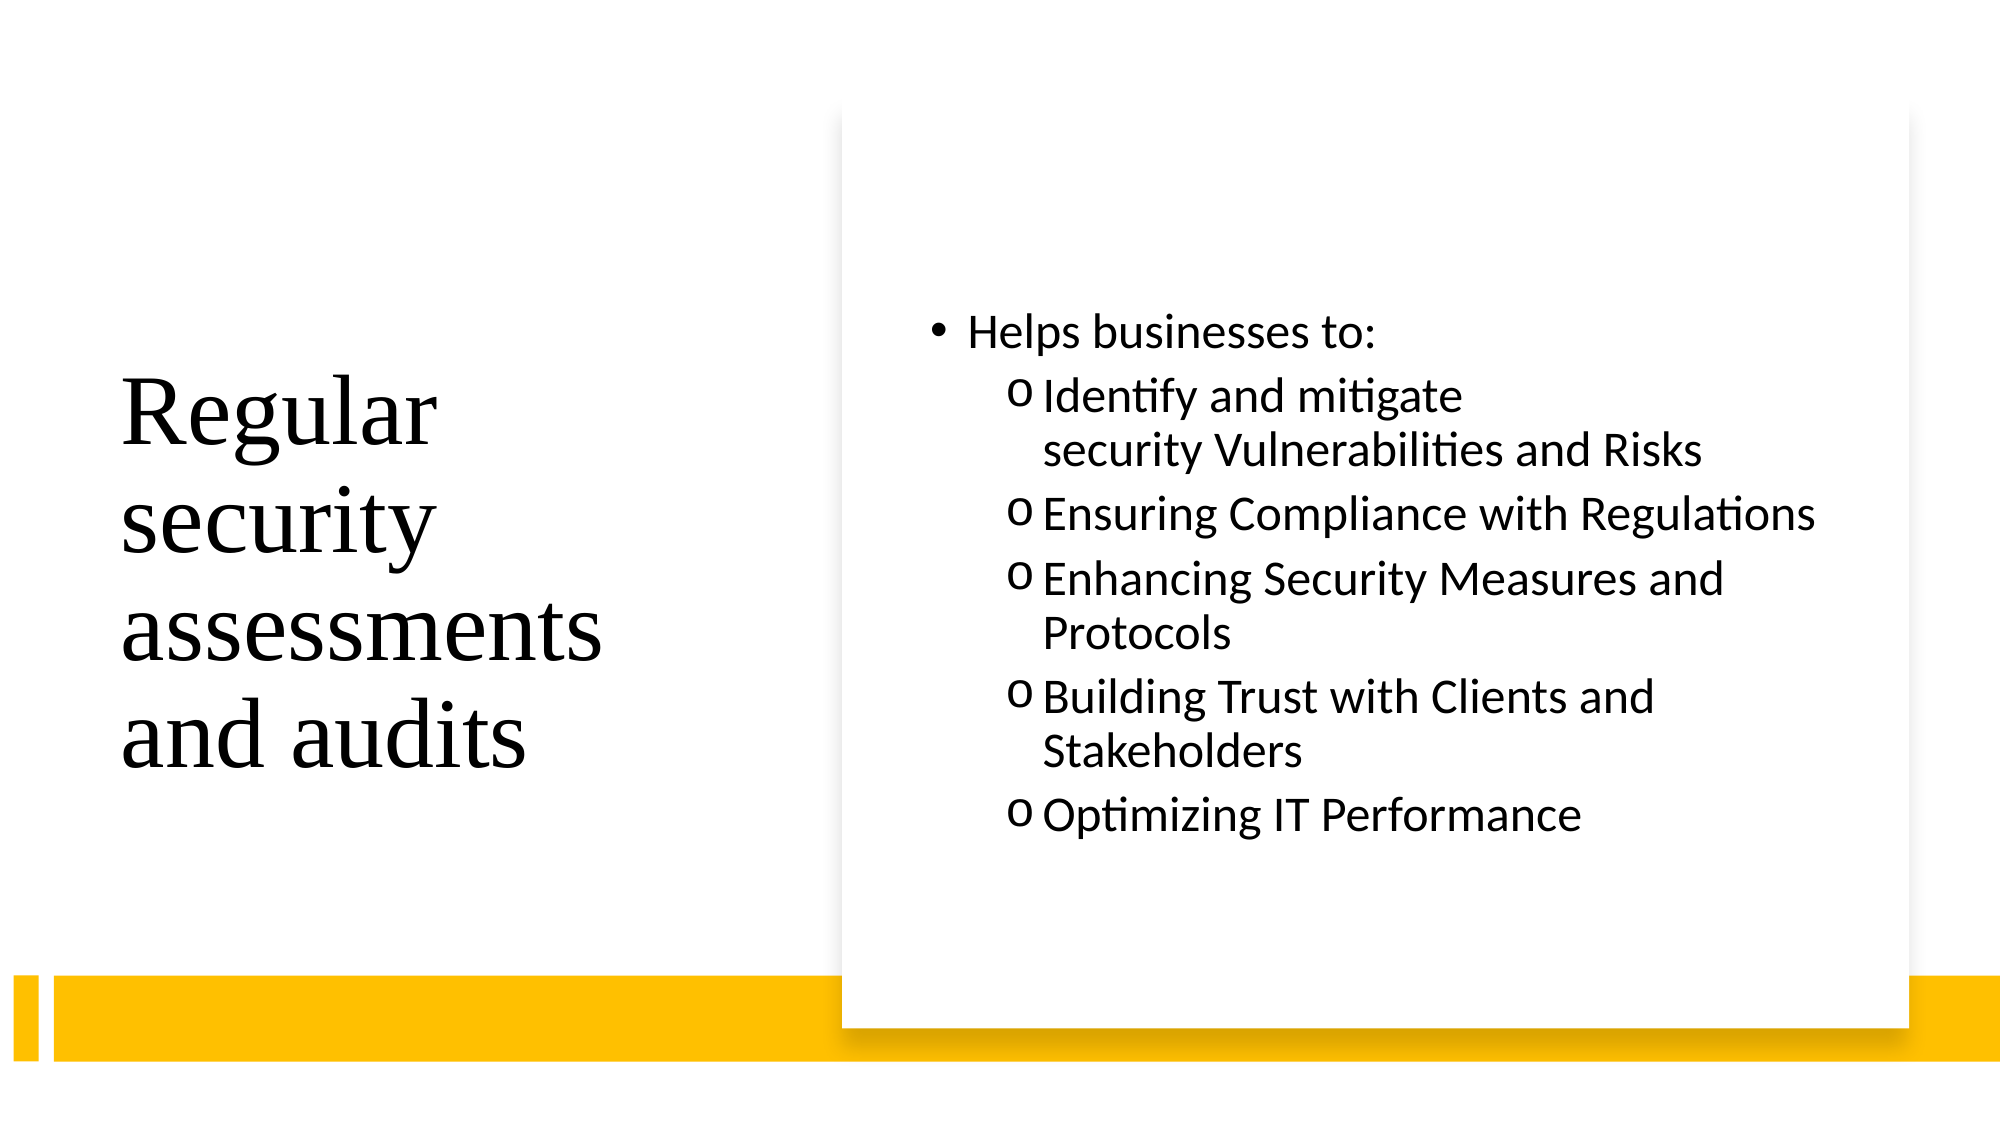

# Regular security assessments and audits
Helps businesses to:
Identify and mitigate security Vulnerabilities and Risks
Ensuring Compliance with Regulations
Enhancing Security Measures and Protocols
Building Trust with Clients and Stakeholders
Optimizing IT Performance